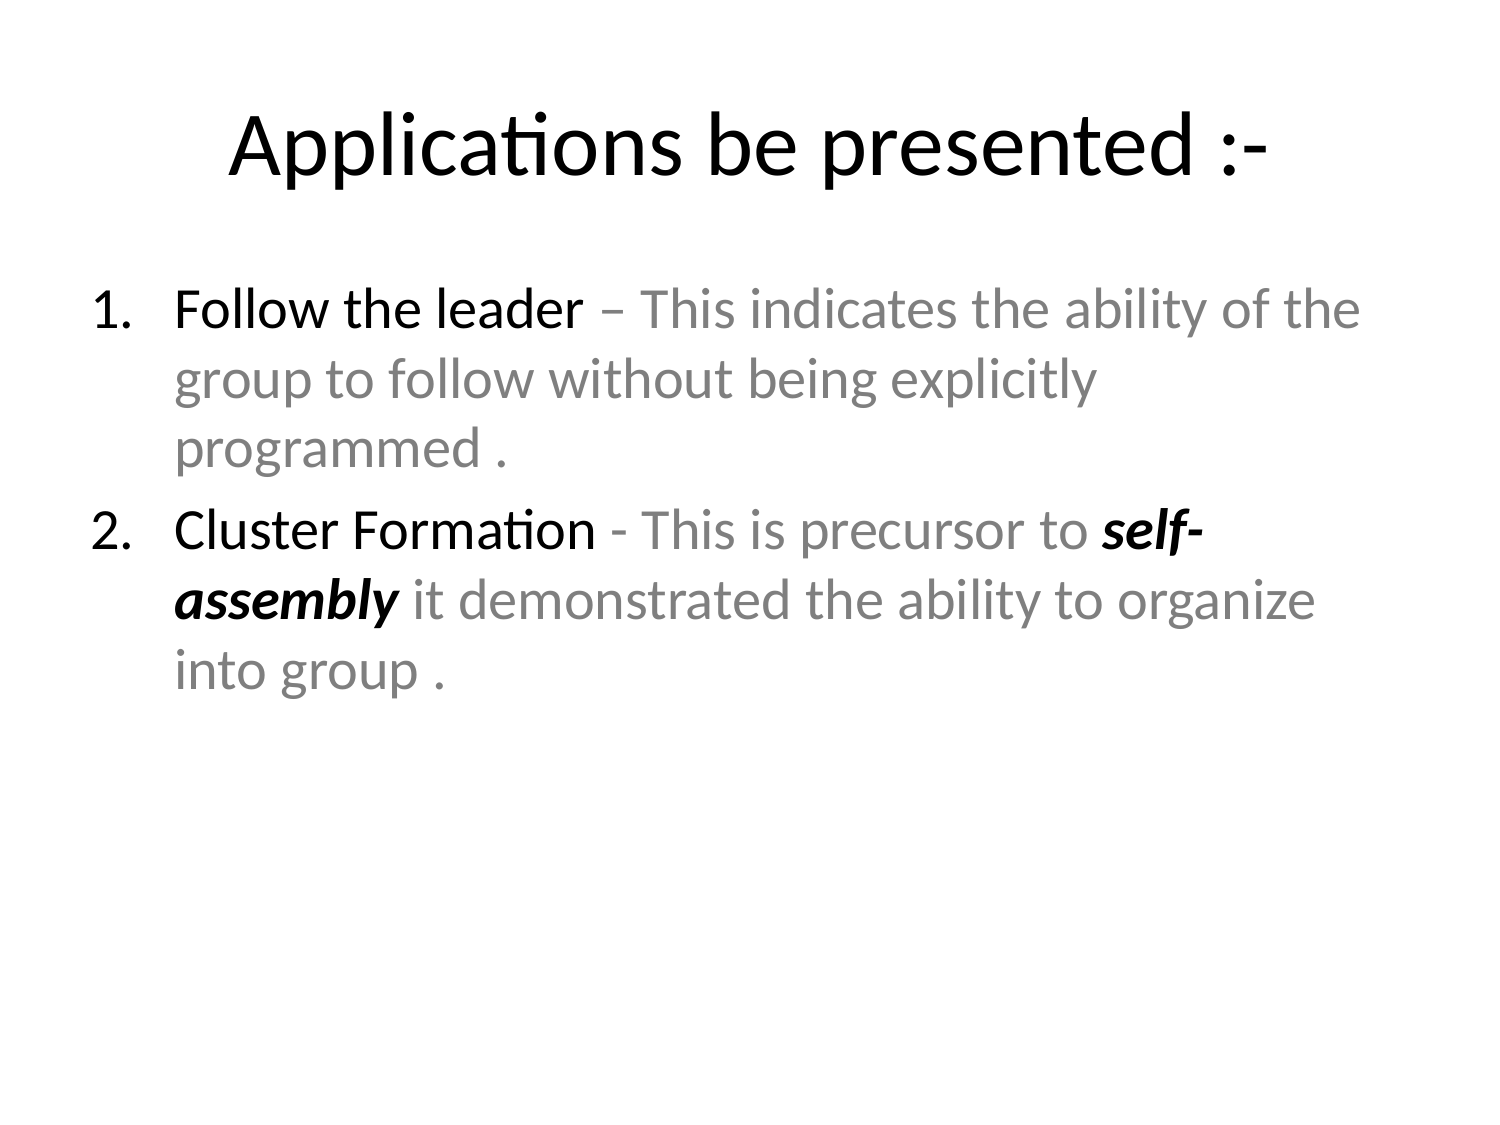

# Applications be presented :-
Follow the leader – This indicates the ability of the group to follow without being explicitly programmed .
Cluster Formation - This is precursor to self-assembly it demonstrated the ability to organize into group .